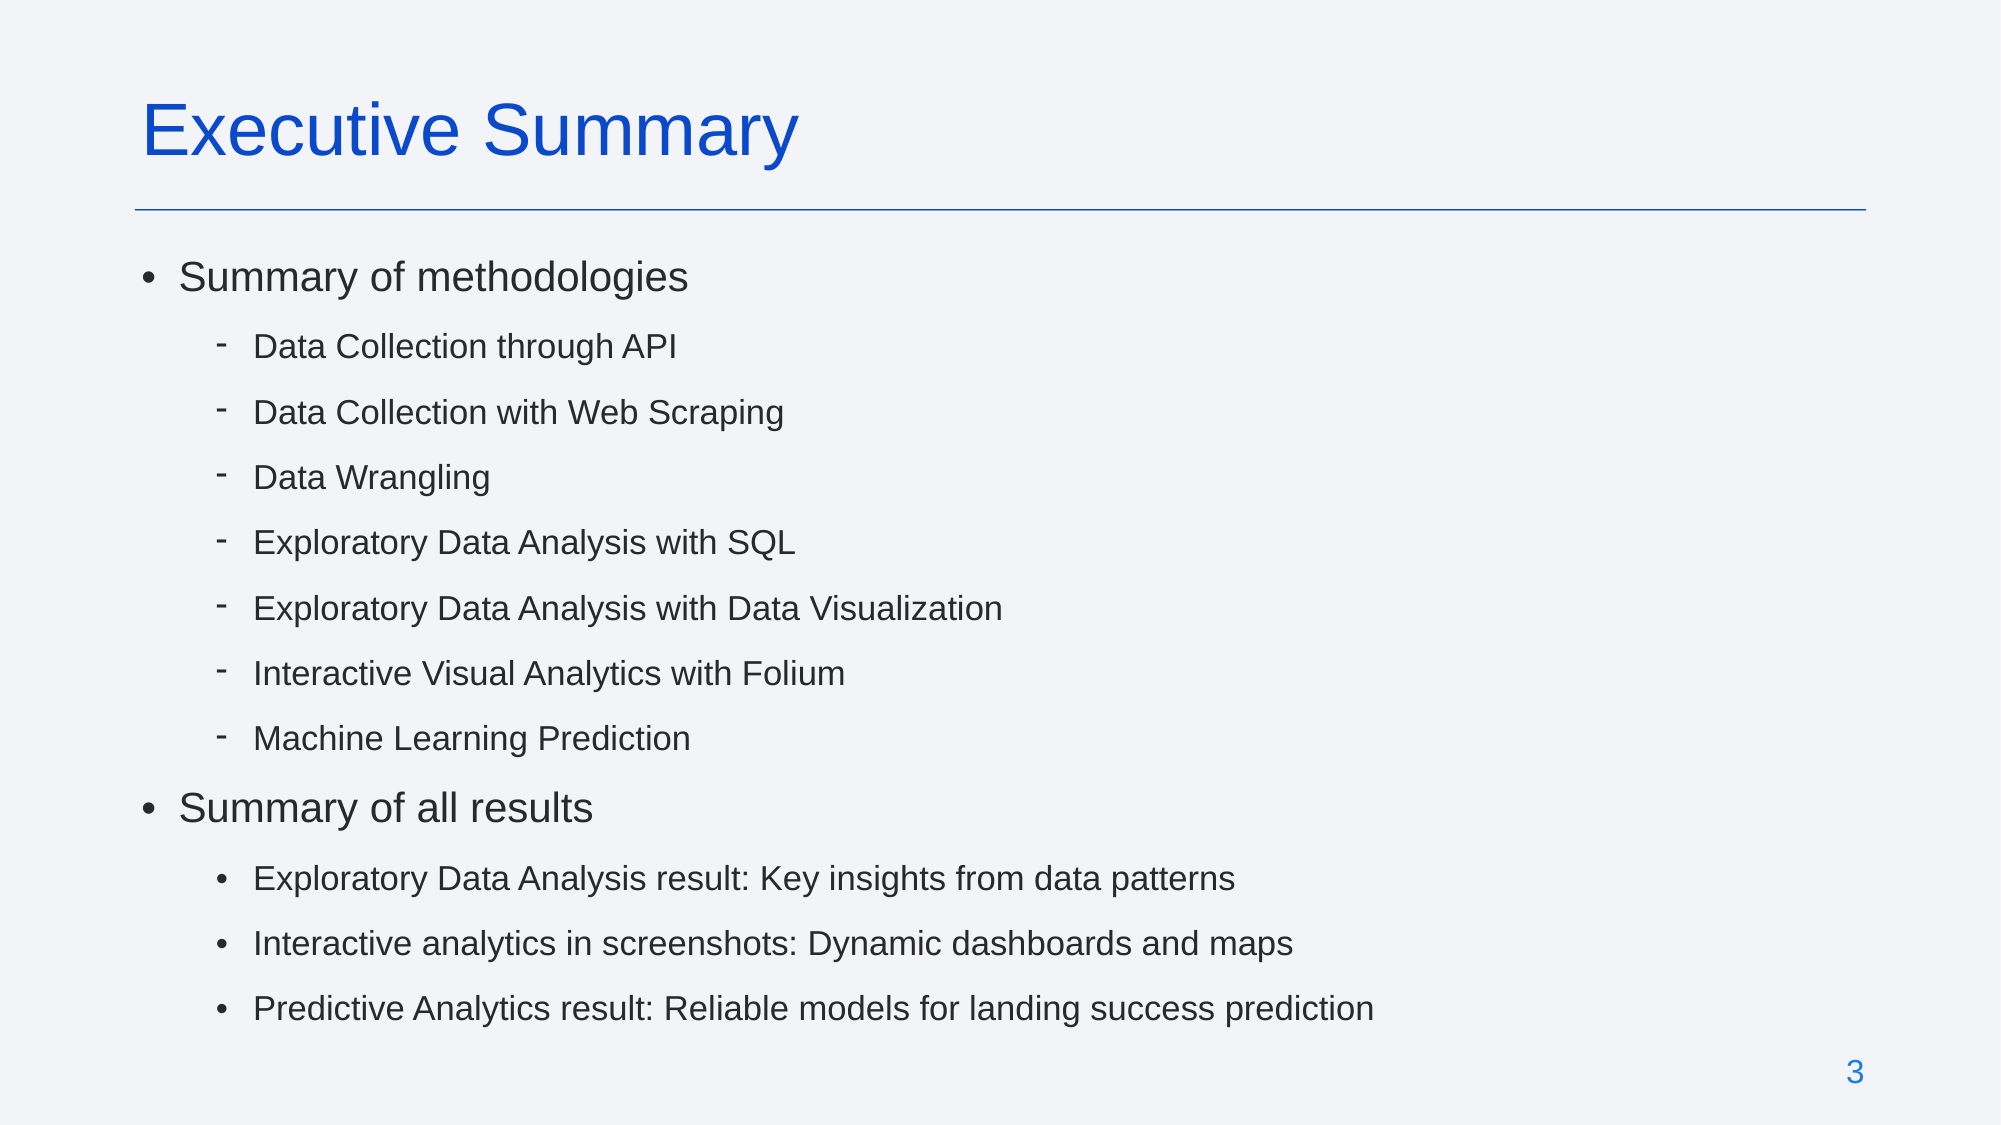

Executive Summary
Summary of methodologies
Data Collection through API
Data Collection with Web Scraping
Data Wrangling
Exploratory Data Analysis with SQL
Exploratory Data Analysis with Data Visualization
Interactive Visual Analytics with Folium
Machine Learning Prediction
Summary of all results
Exploratory Data Analysis result: Key insights from data patterns
Interactive analytics in screenshots: Dynamic dashboards and maps
Predictive Analytics result: Reliable models for landing success prediction

3